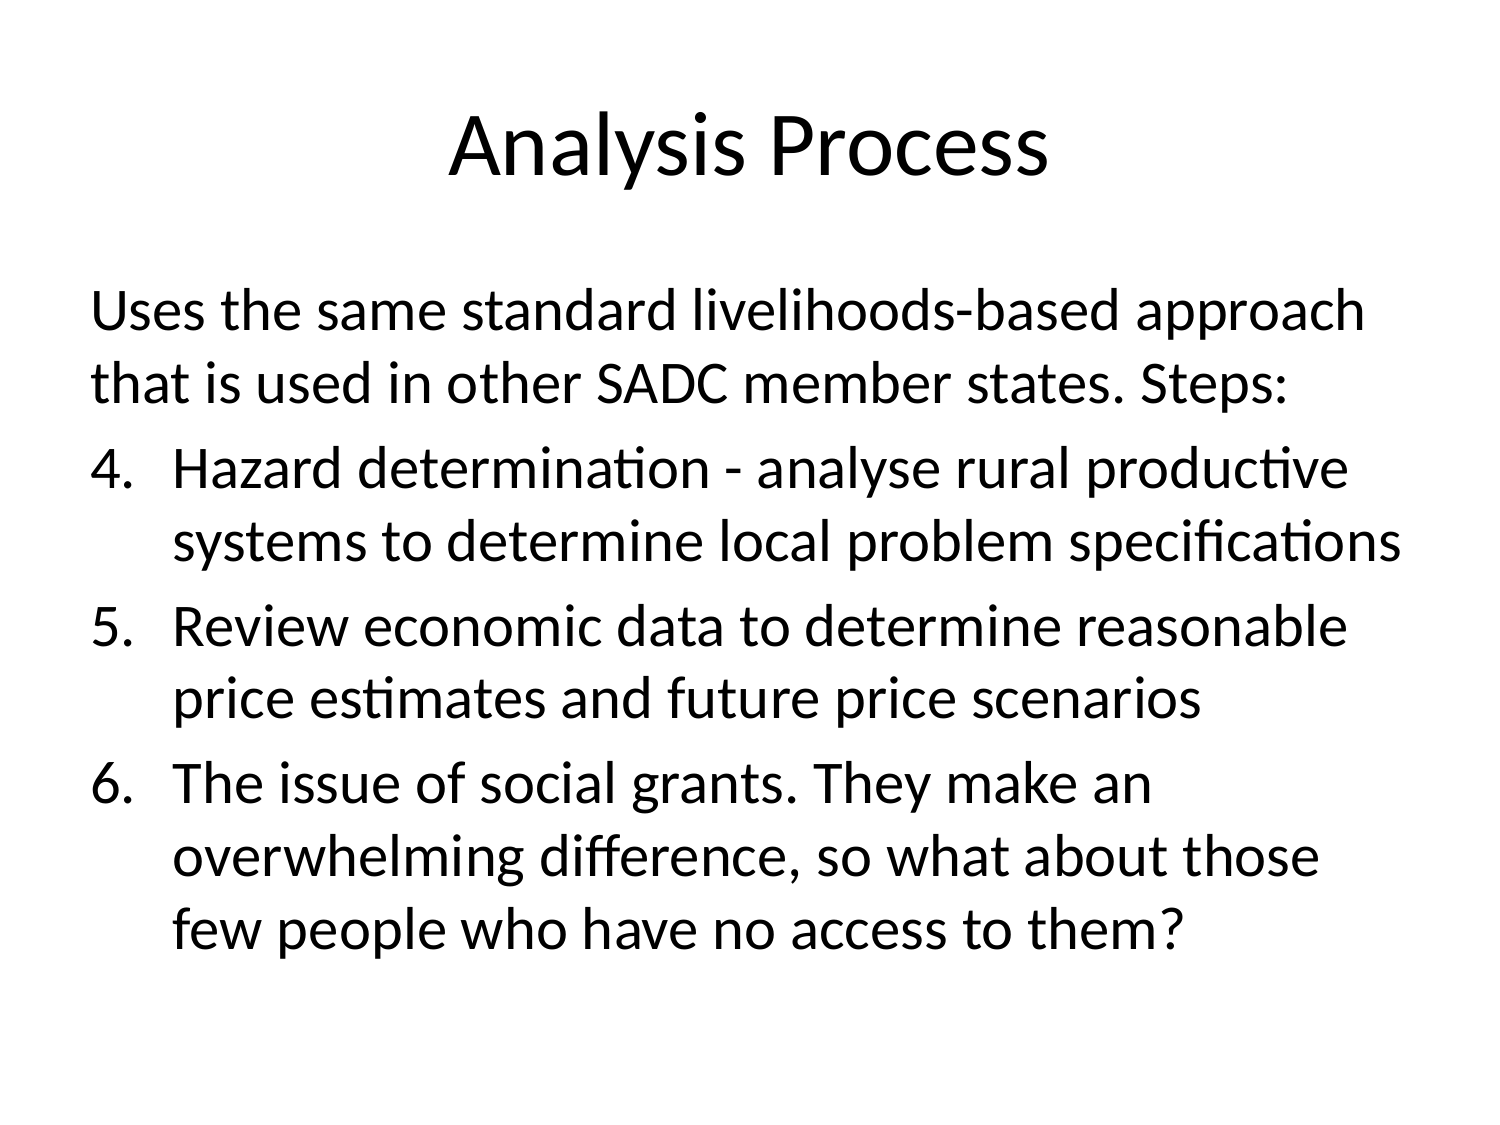

# Analysis Process
Uses the same standard livelihoods-based approach that is used in other SADC member states. Steps:
Hazard determination - analyse rural productive systems to determine local problem specifications
Review economic data to determine reasonable price estimates and future price scenarios
The issue of social grants. They make an overwhelming difference, so what about those few people who have no access to them?